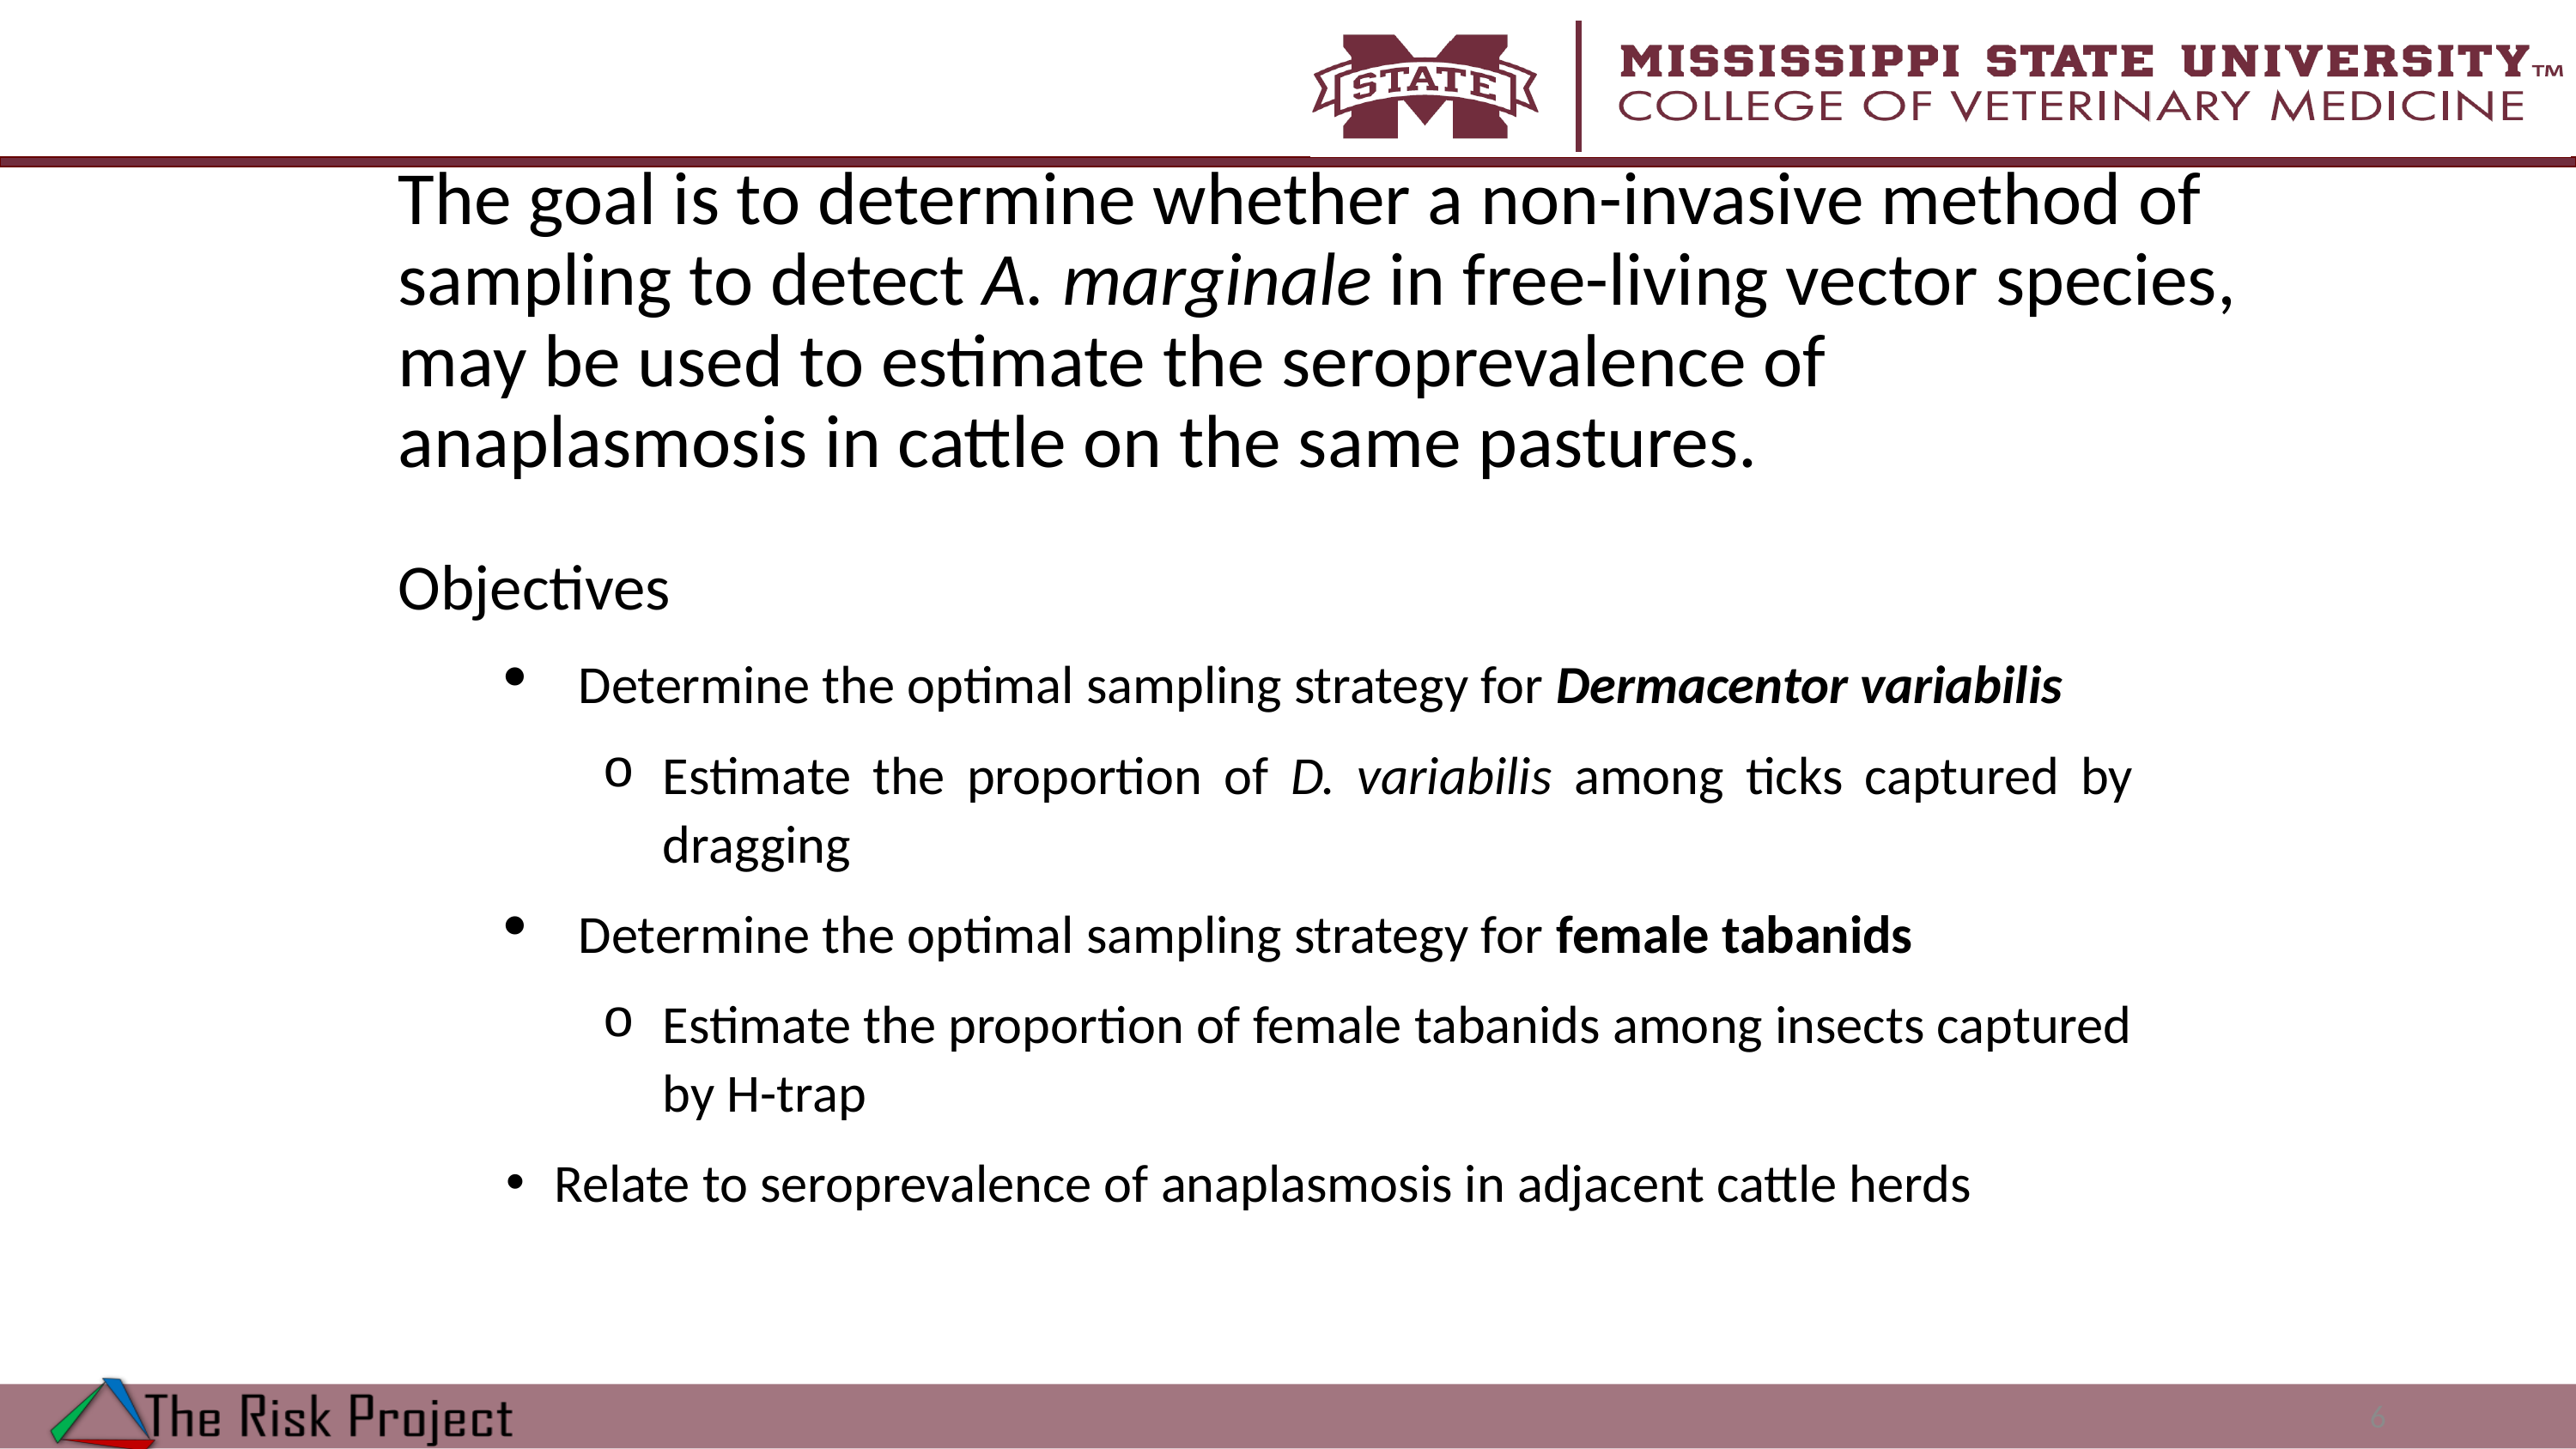

The goal is to determine whether a non-invasive method of sampling to detect A. marginale in free-living vector species, may be used to estimate the seroprevalence of anaplasmosis in cattle on the same pastures.

# Objectives
Determine the optimal sampling strategy for Dermacentor variabilis
Estimate the proportion of D. variabilis among ticks captured by dragging
Determine the optimal sampling strategy for female tabanids
Estimate the proportion of female tabanids among insects captured by H-trap
Relate to seroprevalence of anaplasmosis in adjacent cattle herds

6